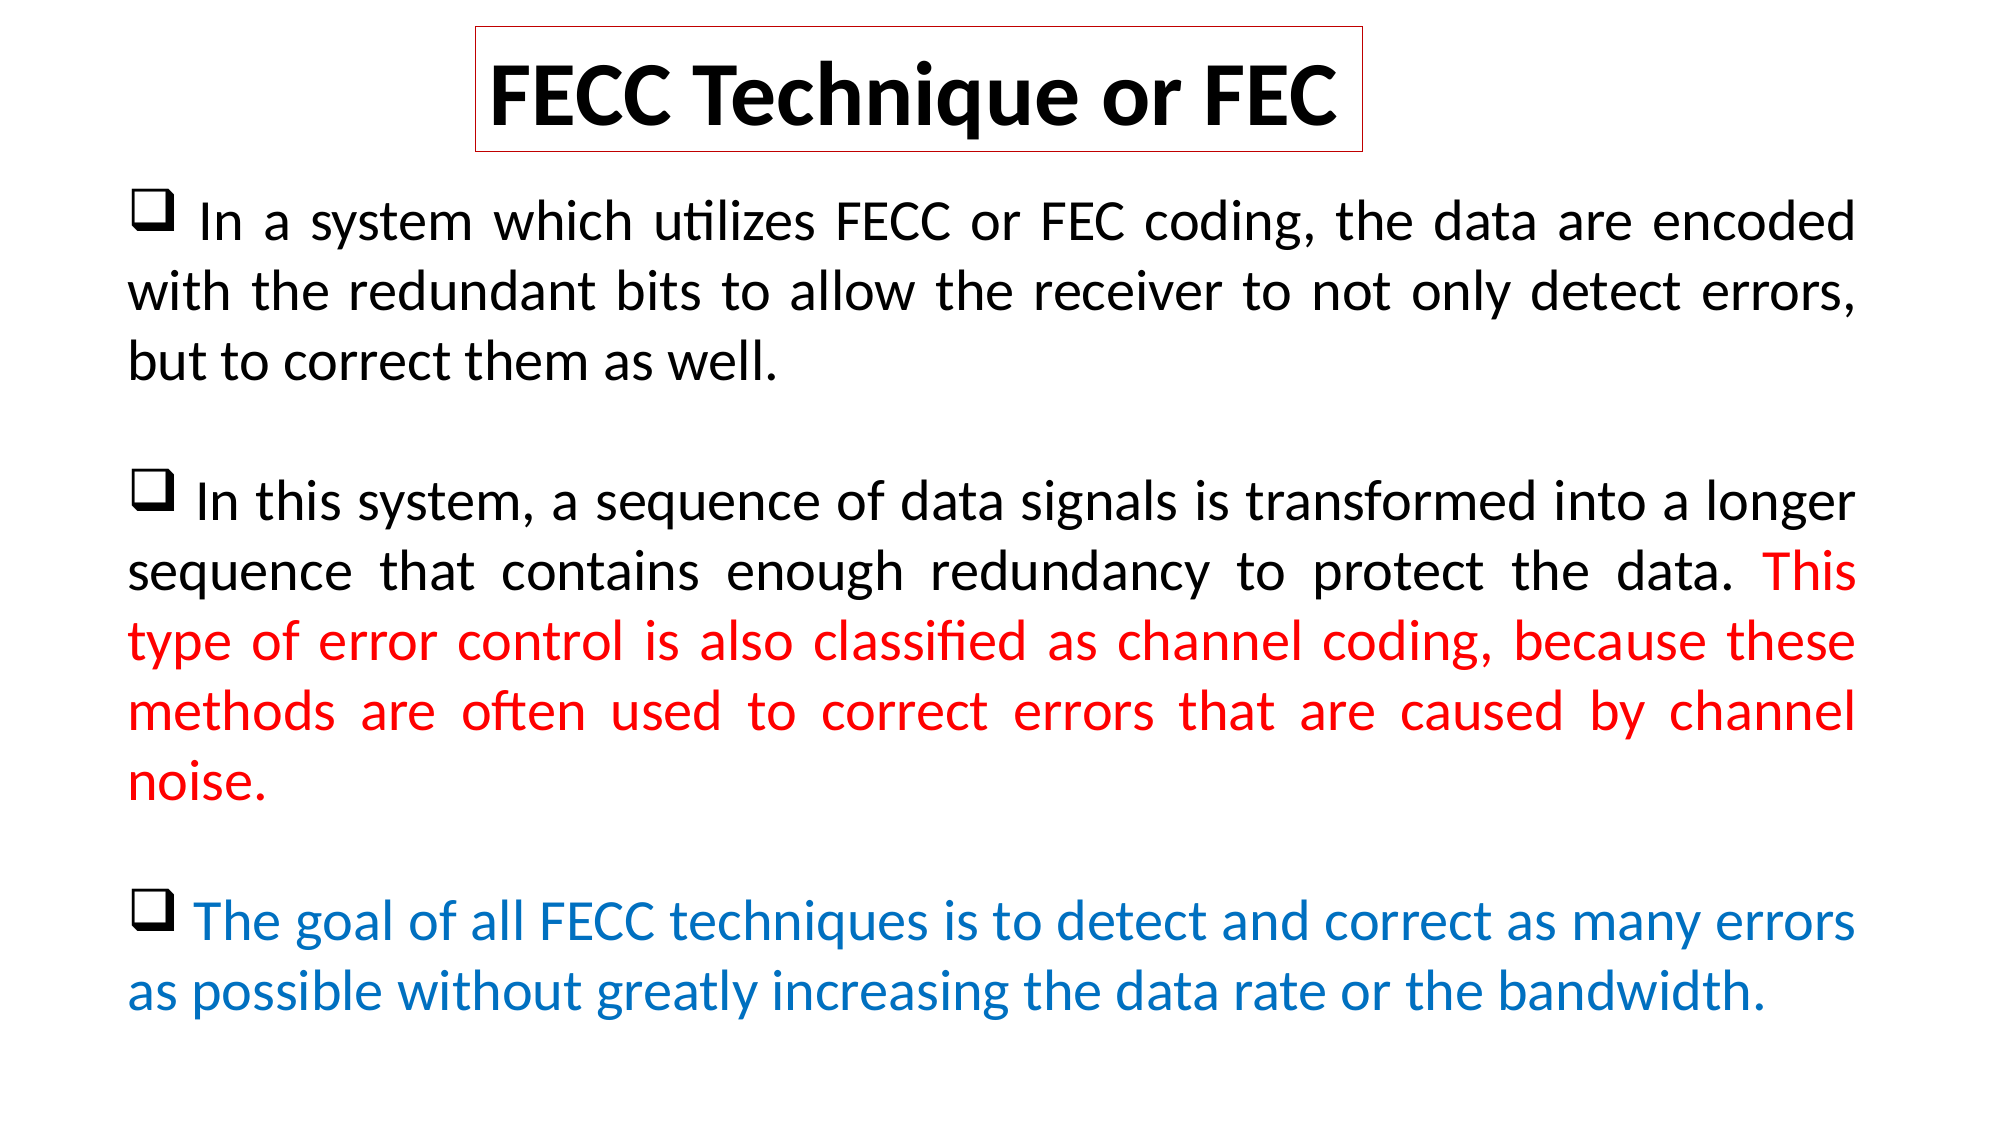

FECC Technique or FEC
 In a system which utilizes FECC or FEC coding, the data are encoded with the redundant bits to allow the receiver to not only detect errors, but to correct them as well.

 In this system, a sequence of data signals is transformed into a longer sequence that contains enough redundancy to protect the data. This type of error control is also classified as channel coding, because these methods are often used to correct errors that are caused by channel noise.

 The goal of all FECC techniques is to detect and correct as many errors as possible without greatly increasing the data rate or the bandwidth.